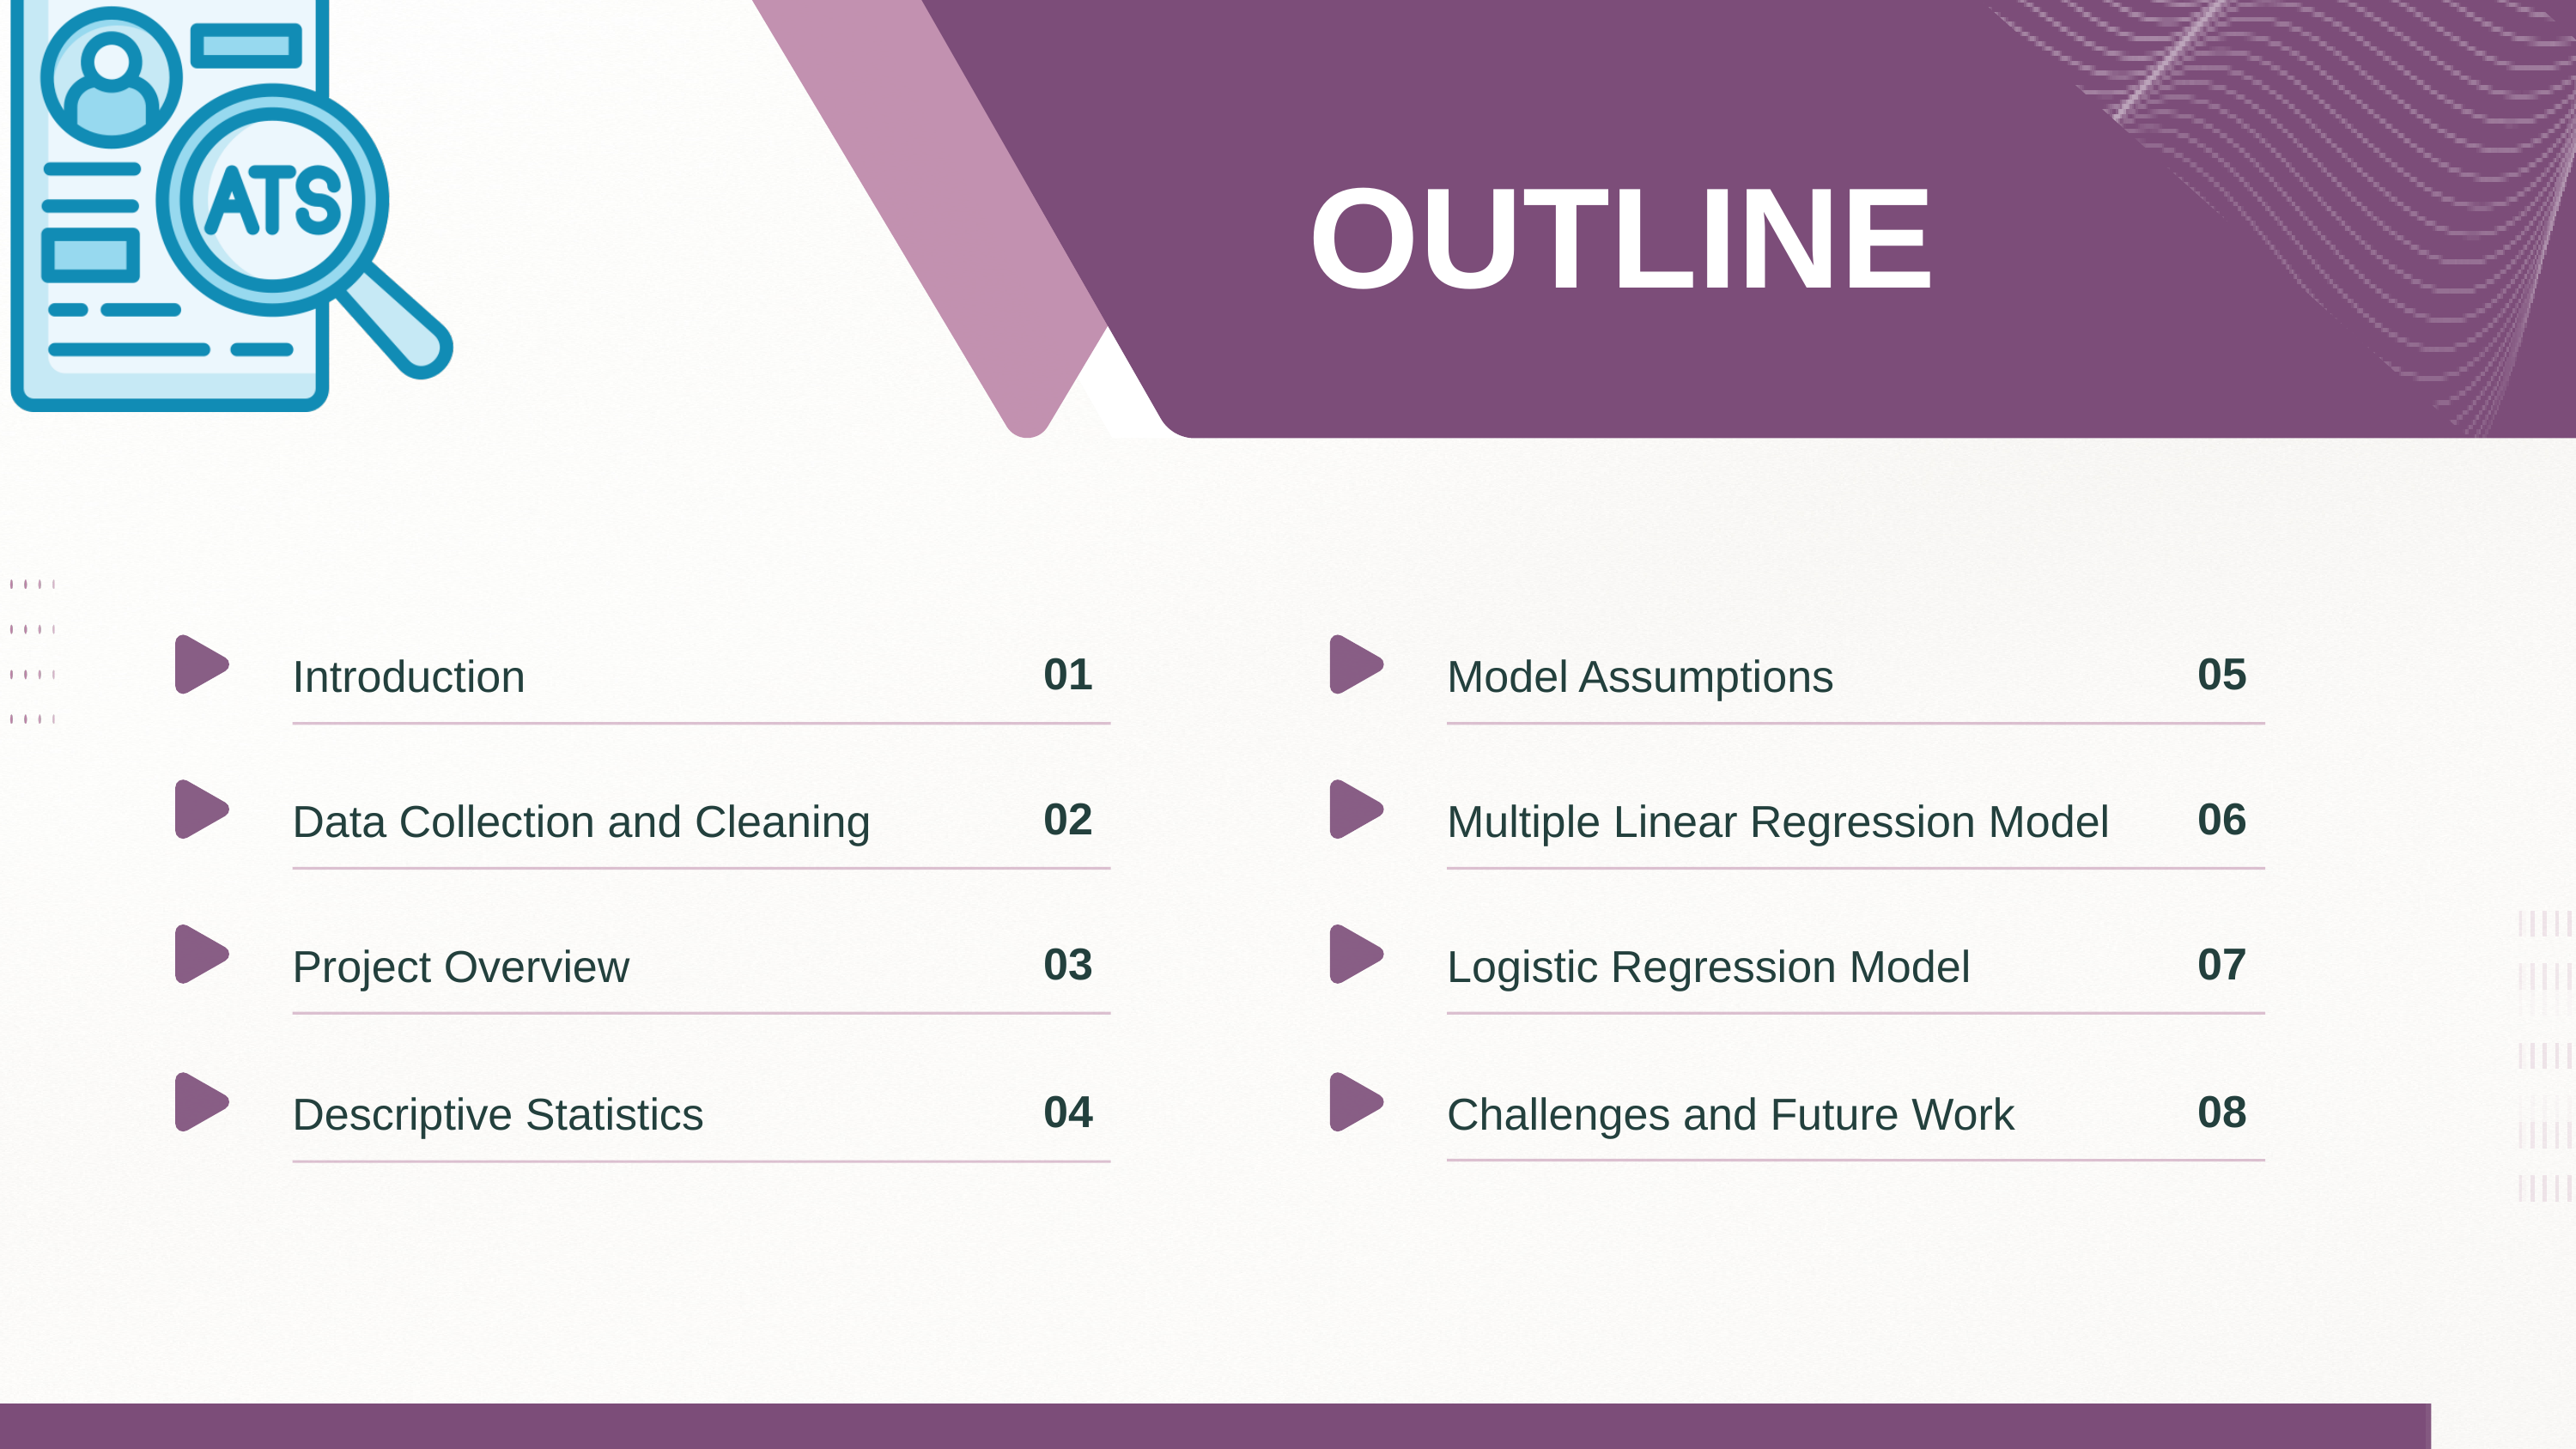

AGENDA
OUTLINE
01
05
Introduction
Model Assumptions

02
06
Data Collection and Cleaning
Multiple Linear Regression Model

03
07
Project Overview
Logistic Regression Model

04
08
Descriptive Statistics
Challenges and Future Work